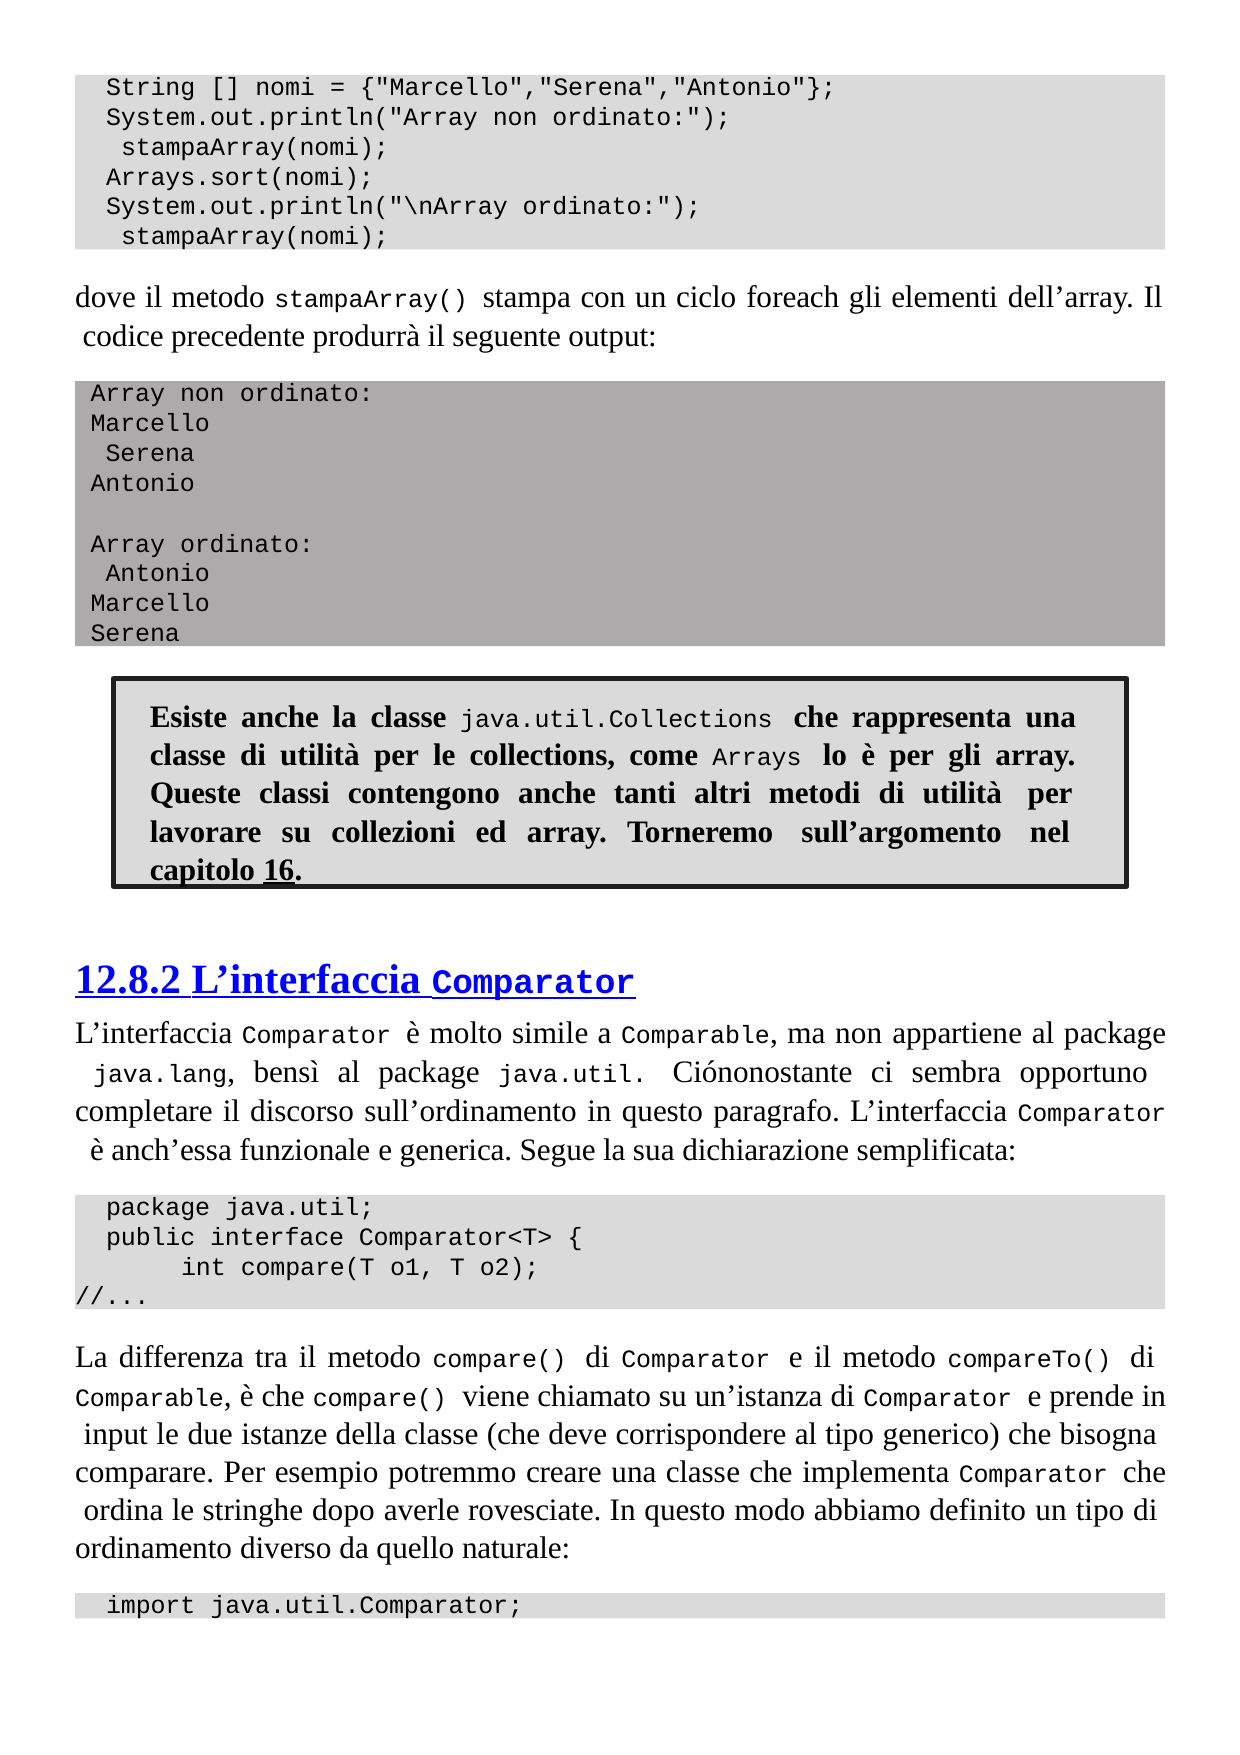

String [] nomi = {"Marcello","Serena","Antonio"};
System.out.println("Array non ordinato:");  stampaArray(nomi);
Arrays.sort(nomi);  System.out.println("\nArray ordinato:");  stampaArray(nomi);
dove il metodo stampaArray() stampa con un ciclo foreach gli elementi dell’array. Il  codice precedente produrrà il seguente output:
Array non ordinato:
Marcello  Serena  Antonio

Array ordinato:  Antonio  Marcello  Serena
Esiste anche la classe java.util.Collections che rappresenta una  classe di utilità per le collections, come Arrays lo è per gli array.  Queste classi contengono anche tanti altri metodi di utilità per  lavorare su collezioni ed array. Torneremo sull’argomento nel  capitolo 16.
12.8.2 L’interfaccia Comparator
L’interfaccia Comparator è molto simile a Comparable, ma non appartiene al package  java.lang, bensì al package java.util. Ciónonostante ci sembra opportuno  completare il discorso sull’ordinamento in questo paragrafo. L’interfaccia Comparator  è anch’essa funzionale e generica. Segue la sua dichiarazione semplificata:
package java.util;
public interface Comparator<T> {  int compare(T o1, T o2);
//...
La differenza tra il metodo compare() di Comparator e il metodo compareTo() di  Comparable, è che compare() viene chiamato su un’istanza di Comparator e prende in  input le due istanze della classe (che deve corrispondere al tipo generico) che bisogna  comparare. Per esempio potremmo creare una classe che implementa Comparator che  ordina le stringhe dopo averle rovesciate. In questo modo abbiamo definito un tipo di  ordinamento diverso da quello naturale:
import java.util.Comparator;